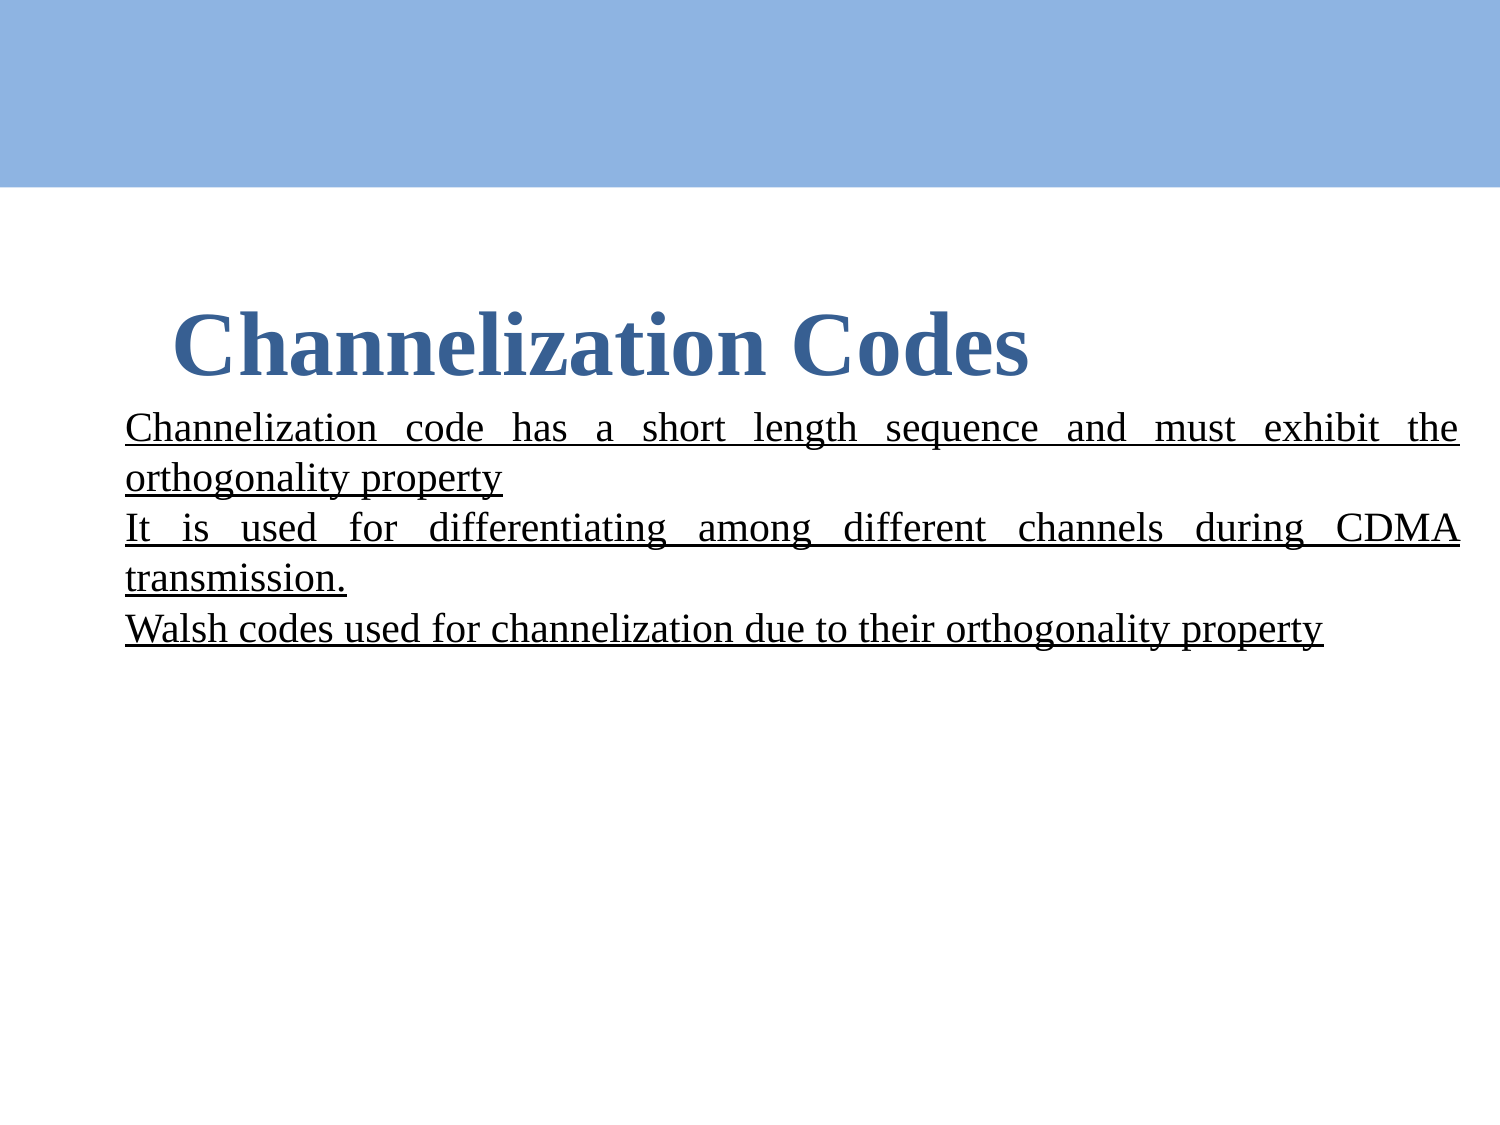

# Channelization Codes
Channelization code has a short length sequence and must exhibit the orthogonality property
It is used for differentiating among different channels during CDMA transmission.
Walsh codes used for channelization due to their orthogonality property